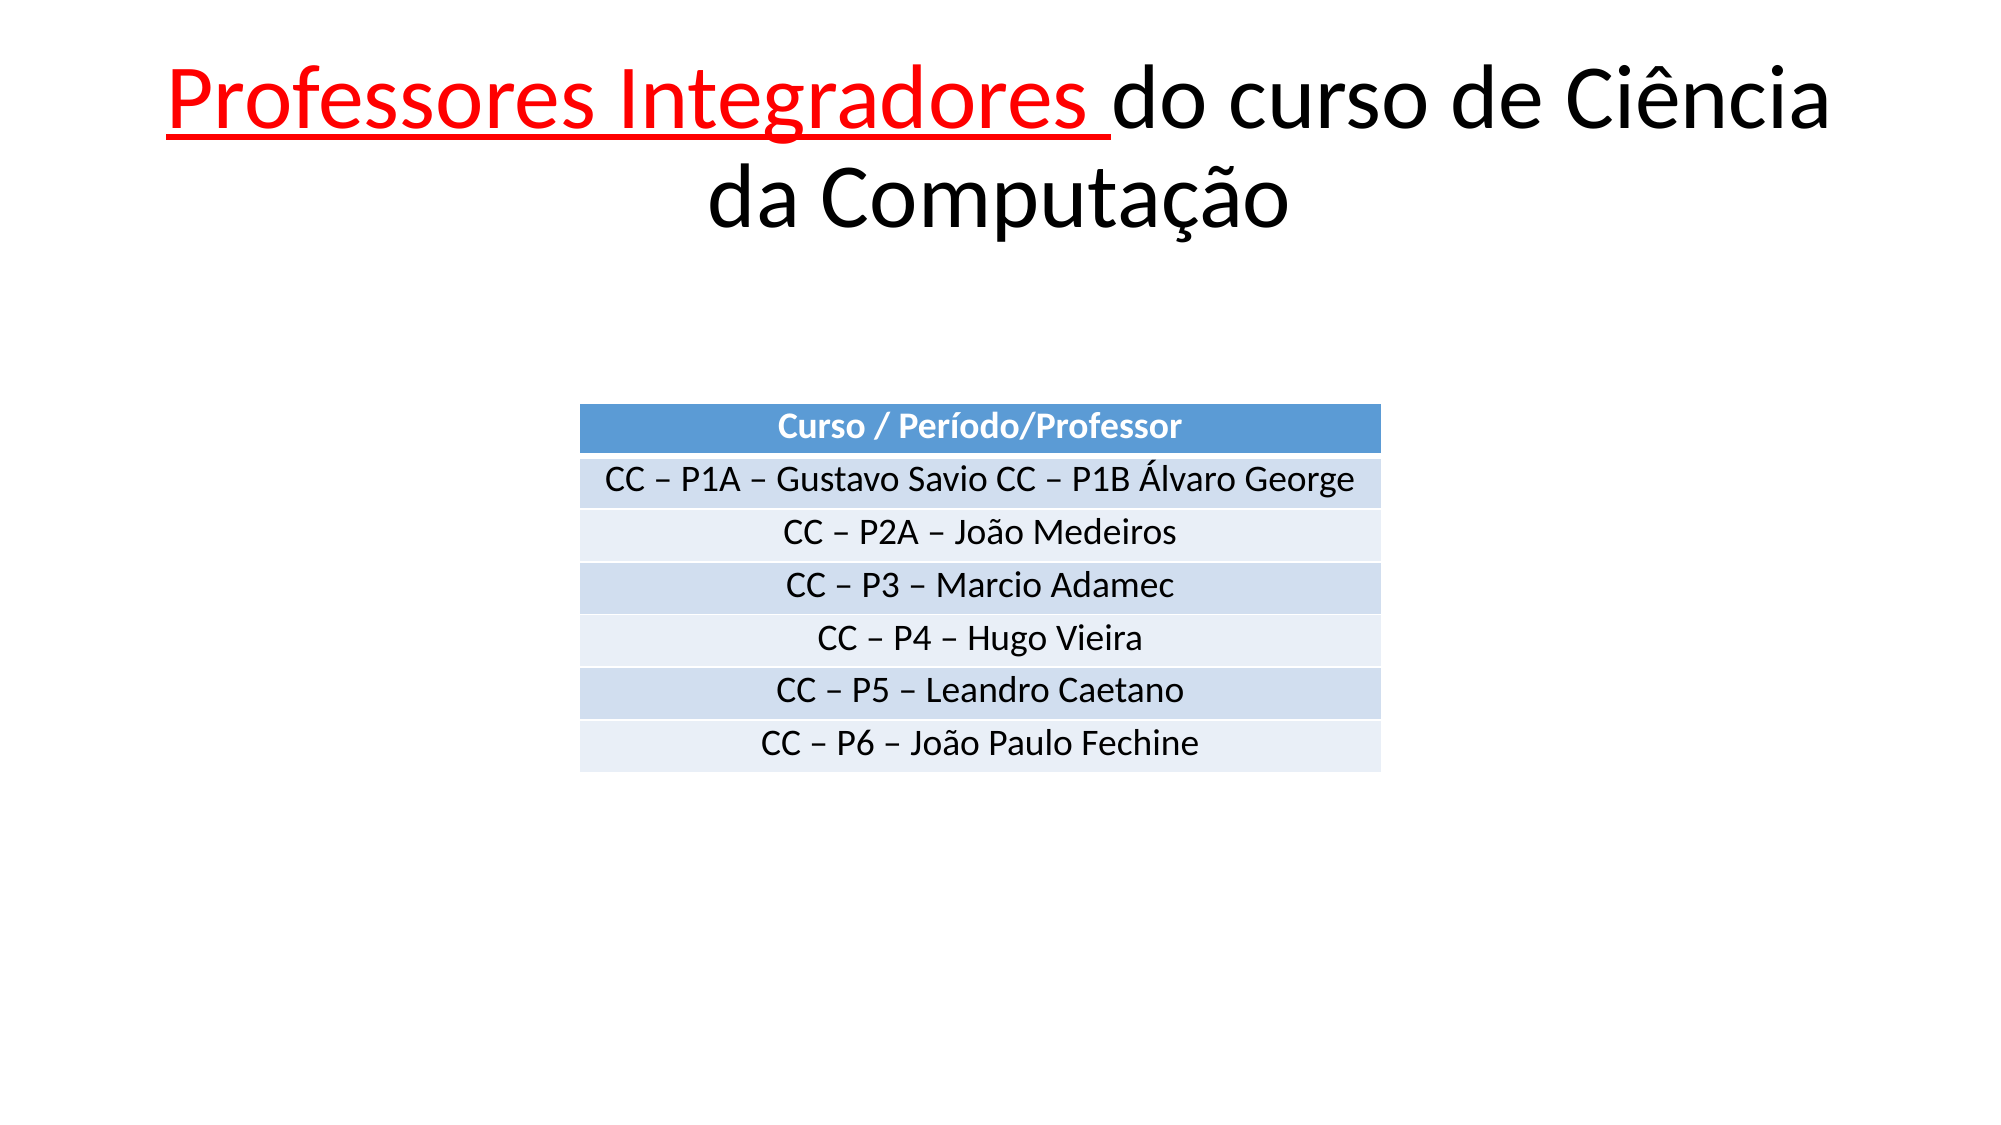

# Professores Integradores do curso de Ciência da Computação
| Curso / Período/Professor |
| --- |
| CC – P1A – Gustavo Savio CC – P1B Álvaro George |
| CC – P2A – João Medeiros |
| CC – P3 – Marcio Adamec |
| CC – P4 – Hugo Vieira |
| CC – P5 – Leandro Caetano |
| CC – P6 – João Paulo Fechine |